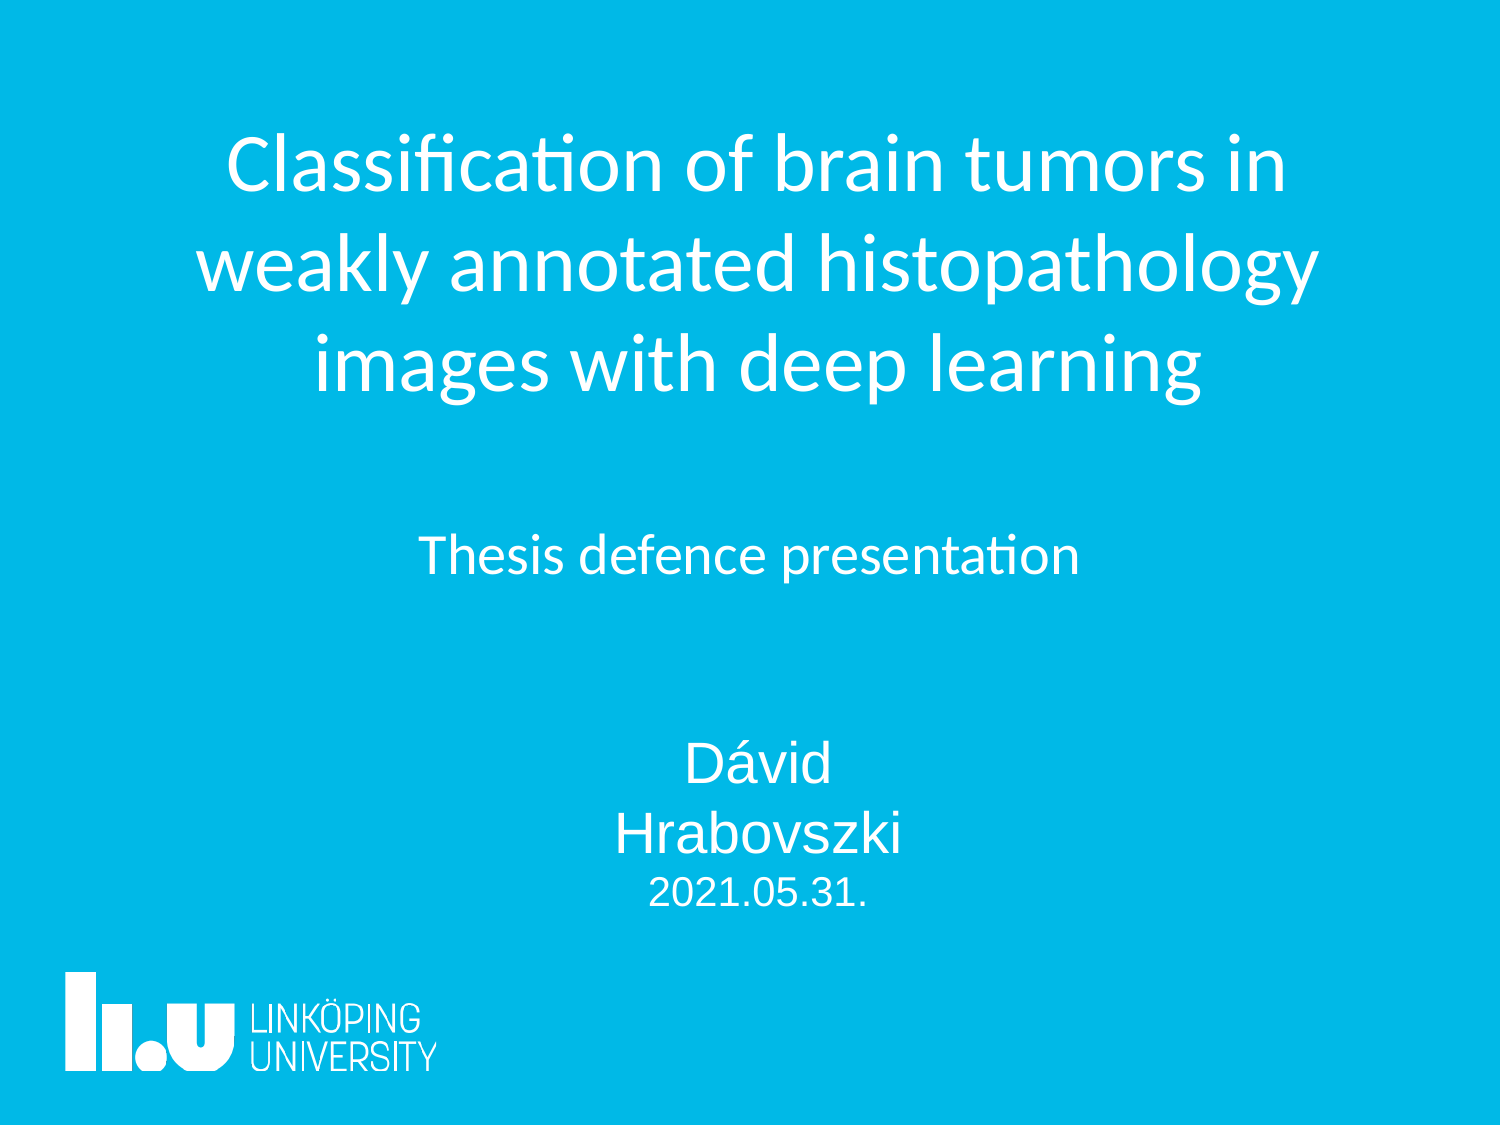

# Classification of brain tumors in weakly annotated histopathology images with deep learning
Thesis defence presentation
Dávid Hrabovszki
2021.05.31.